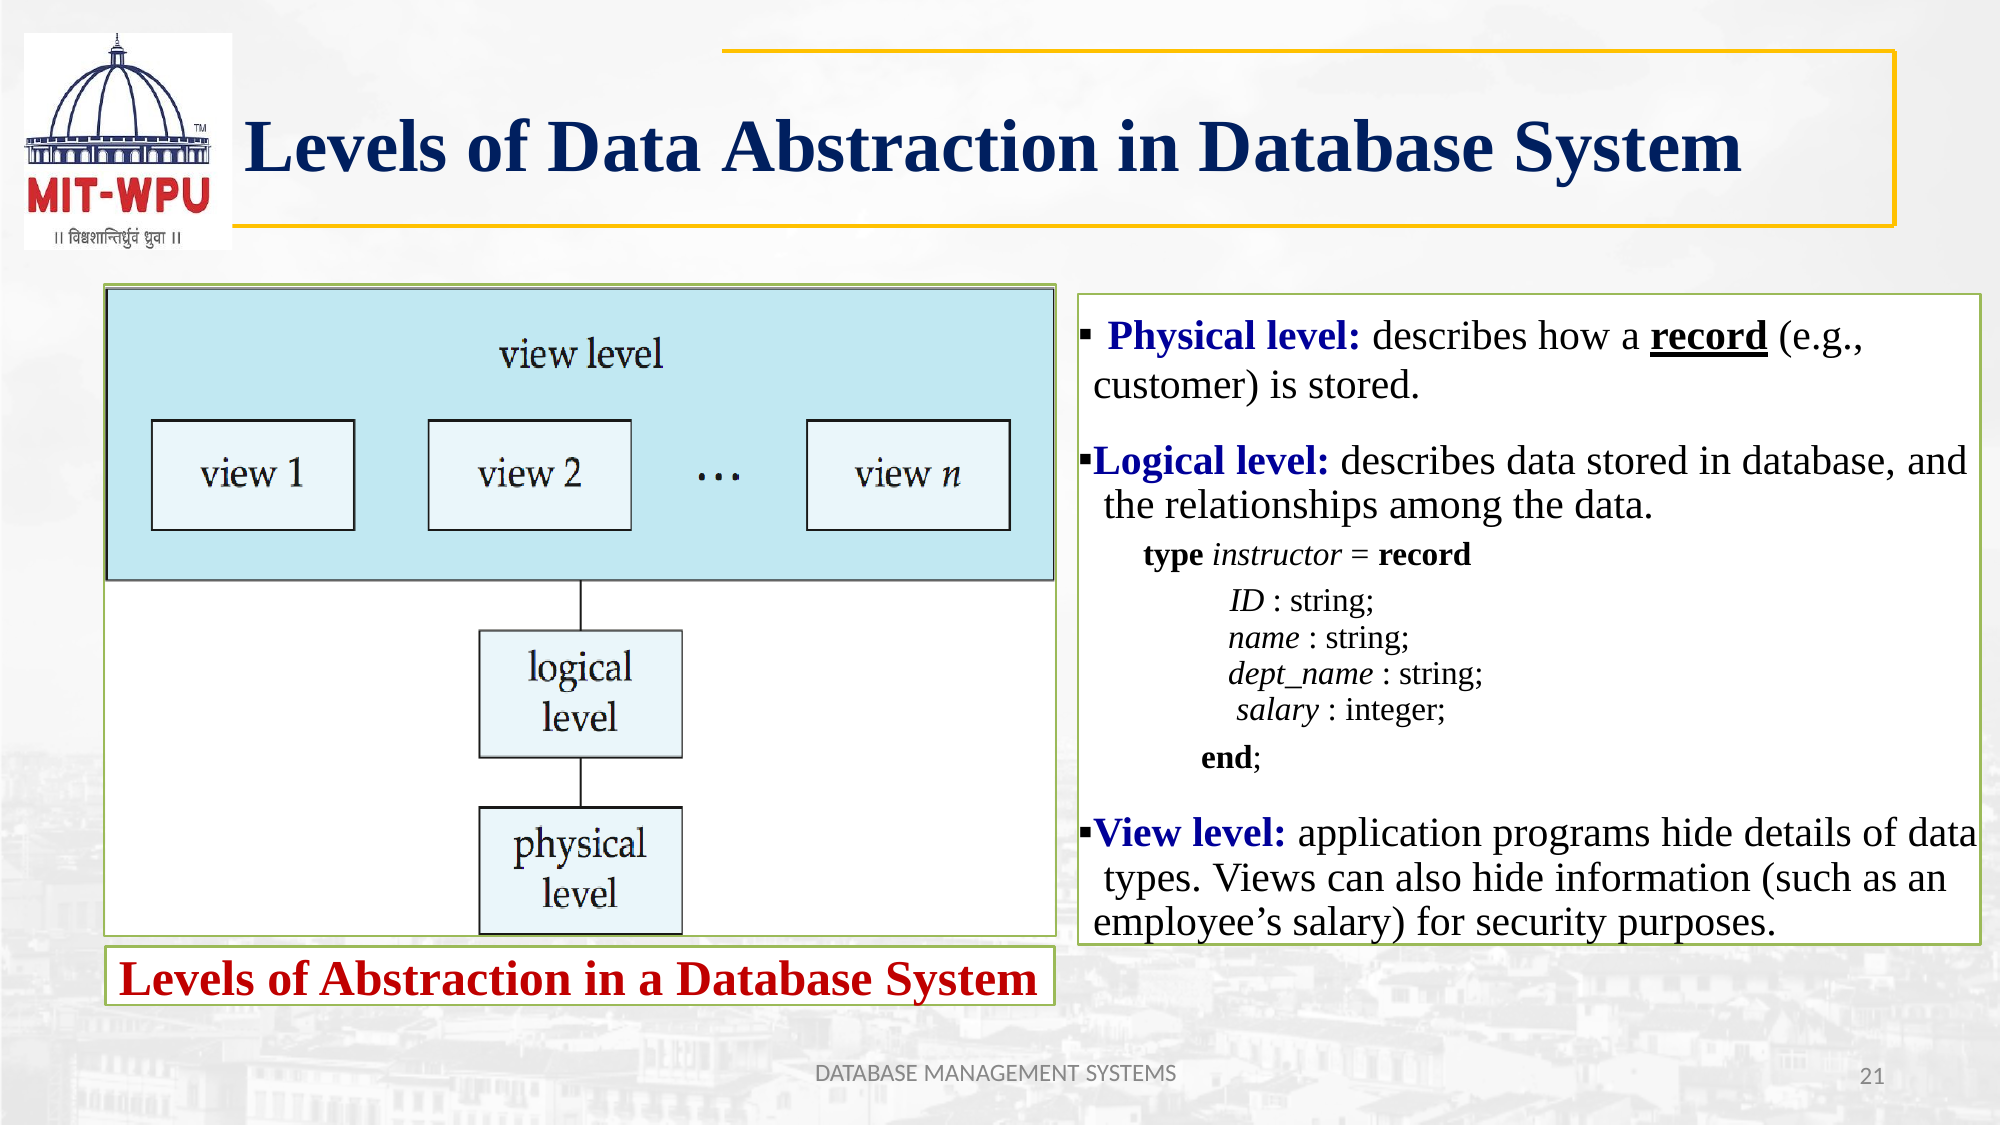

# Levels of Data Abstraction in Database System

Physical level: describes how a record (e.g.,
customer) is stored.
Logical level: describes data stored in database, and  the relationships among the data.
type instructor = record
ID : string;
name : string;  dept_name : string;  salary : integer;
end;

View level: application programs hide details of data  types. Views can also hide information (such as an  employee’s salary) for security purposes.
Levels of Abstraction in a Database System
DATABASE MANAGEMENT SYSTEMS
21